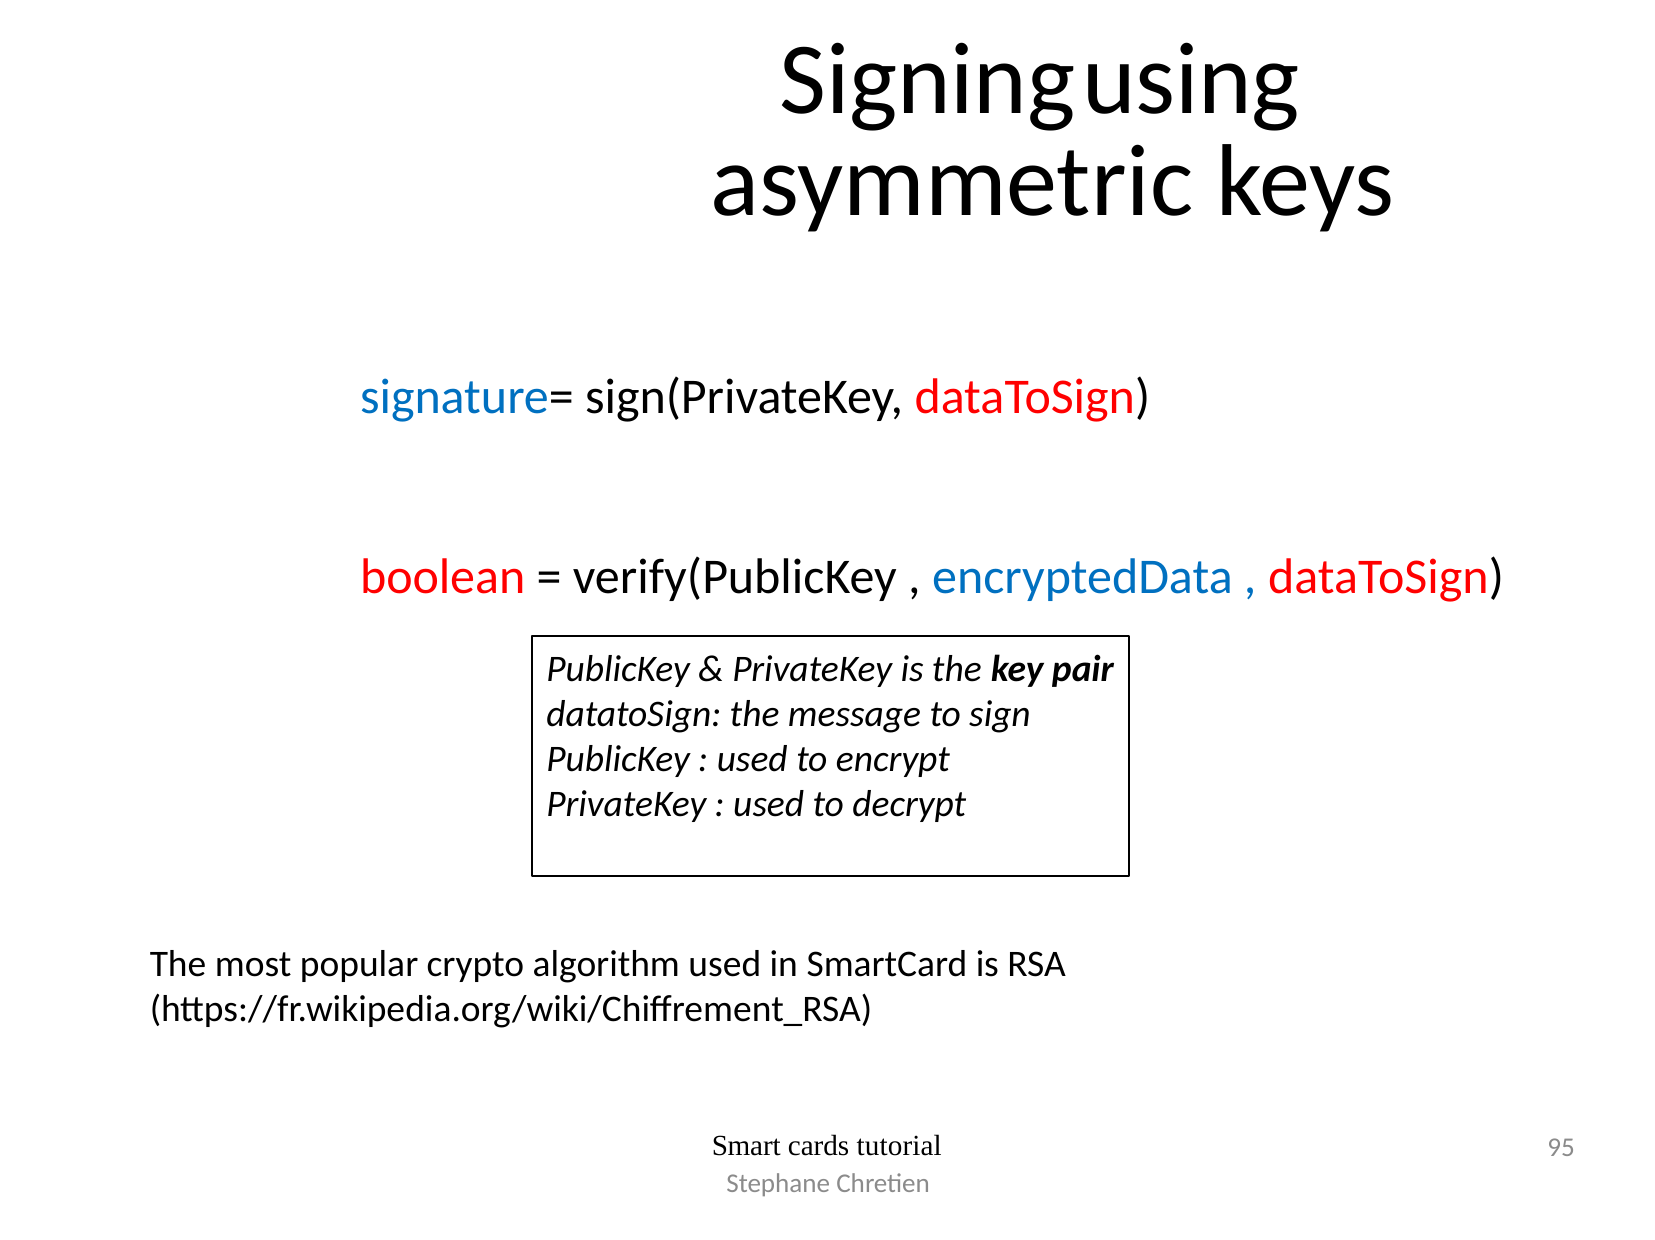

# Signing	using  asymmetric keys
signature= sign(PrivateKey, dataToSign)

boolean = verify(PublicKey , encryptedData , dataToSign)

PublicKey & PrivateKey is the key pair
datatoSign: the message to sign
PublicKey : used to encrypt
PrivateKey : used to decrypt

The most popular crypto algorithm used in SmartCard is RSA
(https://fr.wikipedia.org/wiki/Chiffrement_RSA)
95
Smart cards tutorial
Stephane Chretien